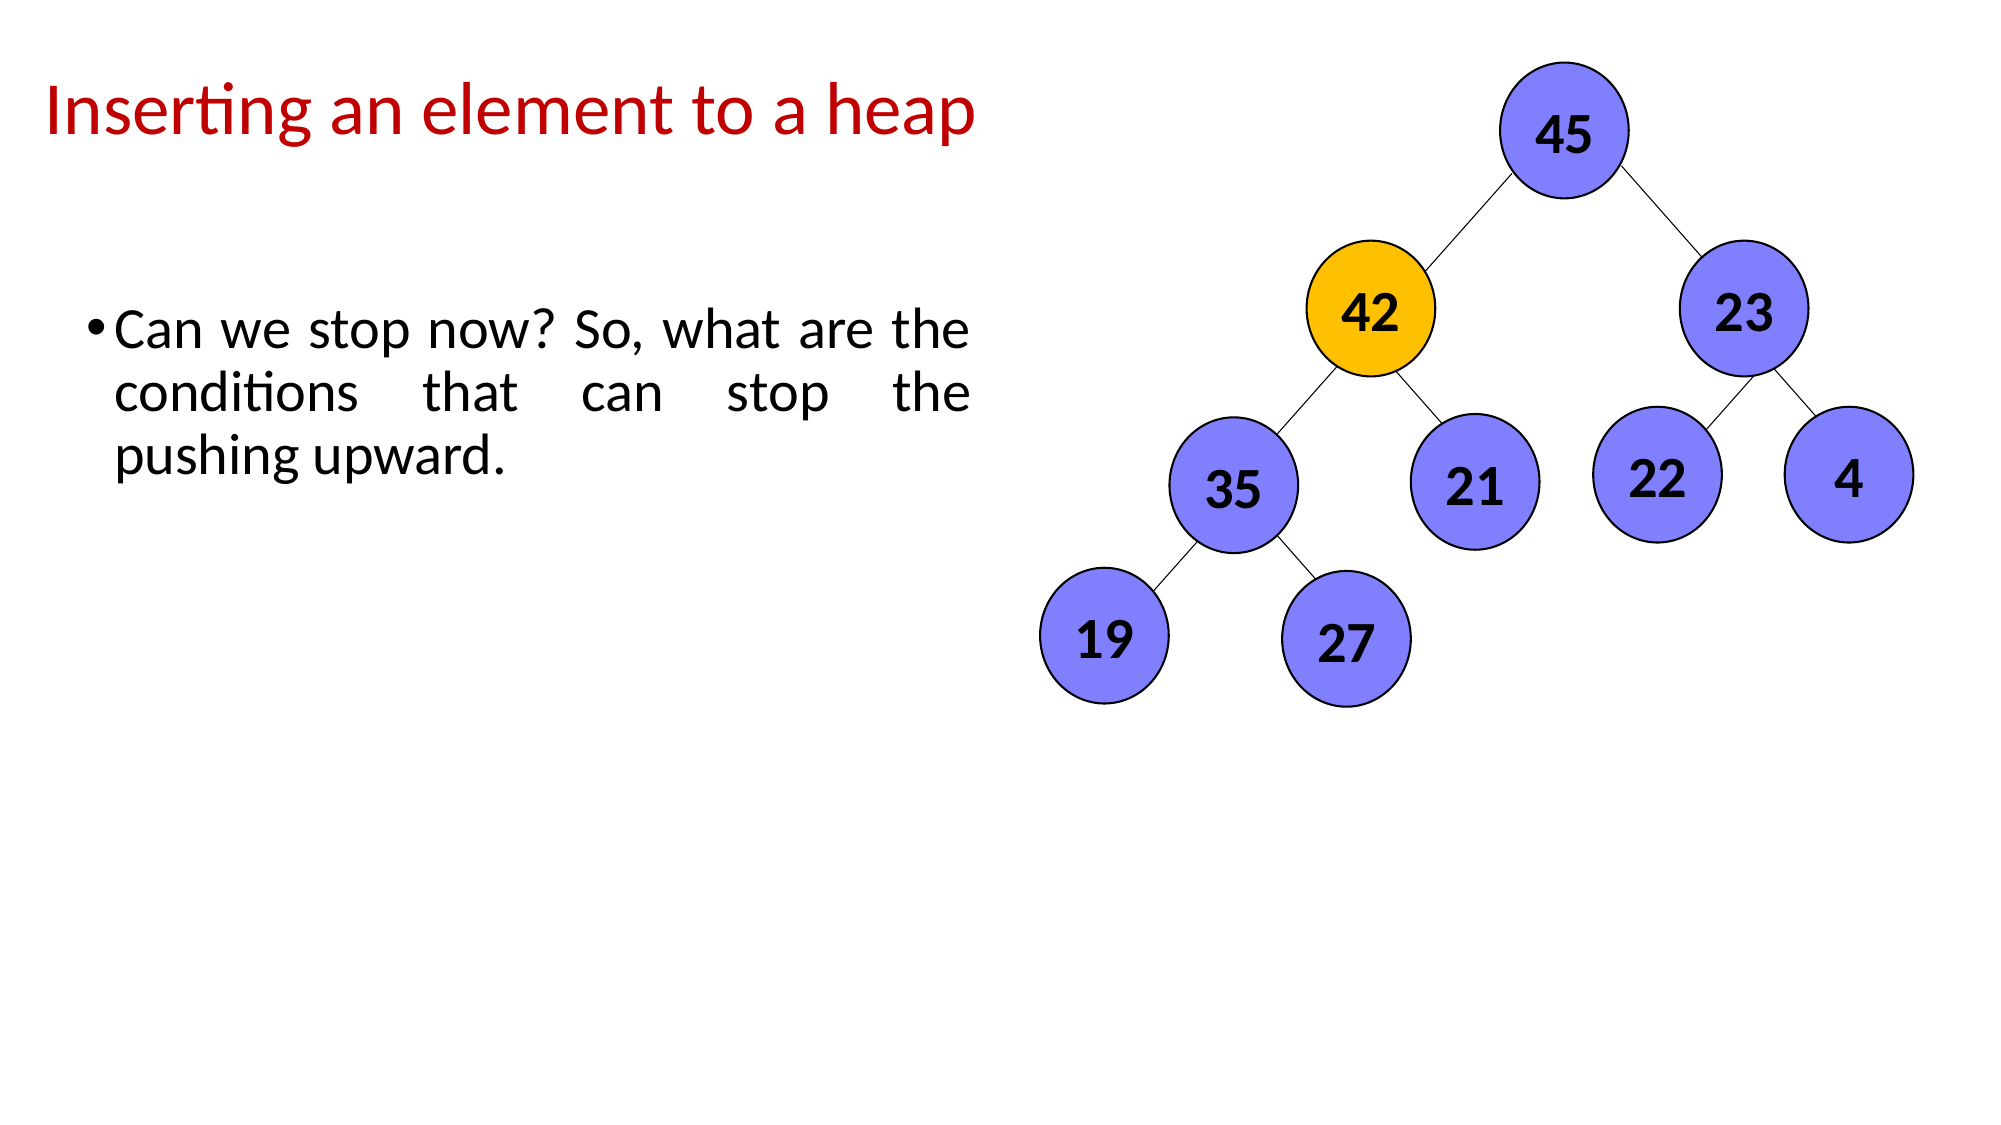

Inserting an element to a heap
45

23

22
21
35
27

4

19

Can we stop now? So, what are the conditions that can stop the pushing upward.

42